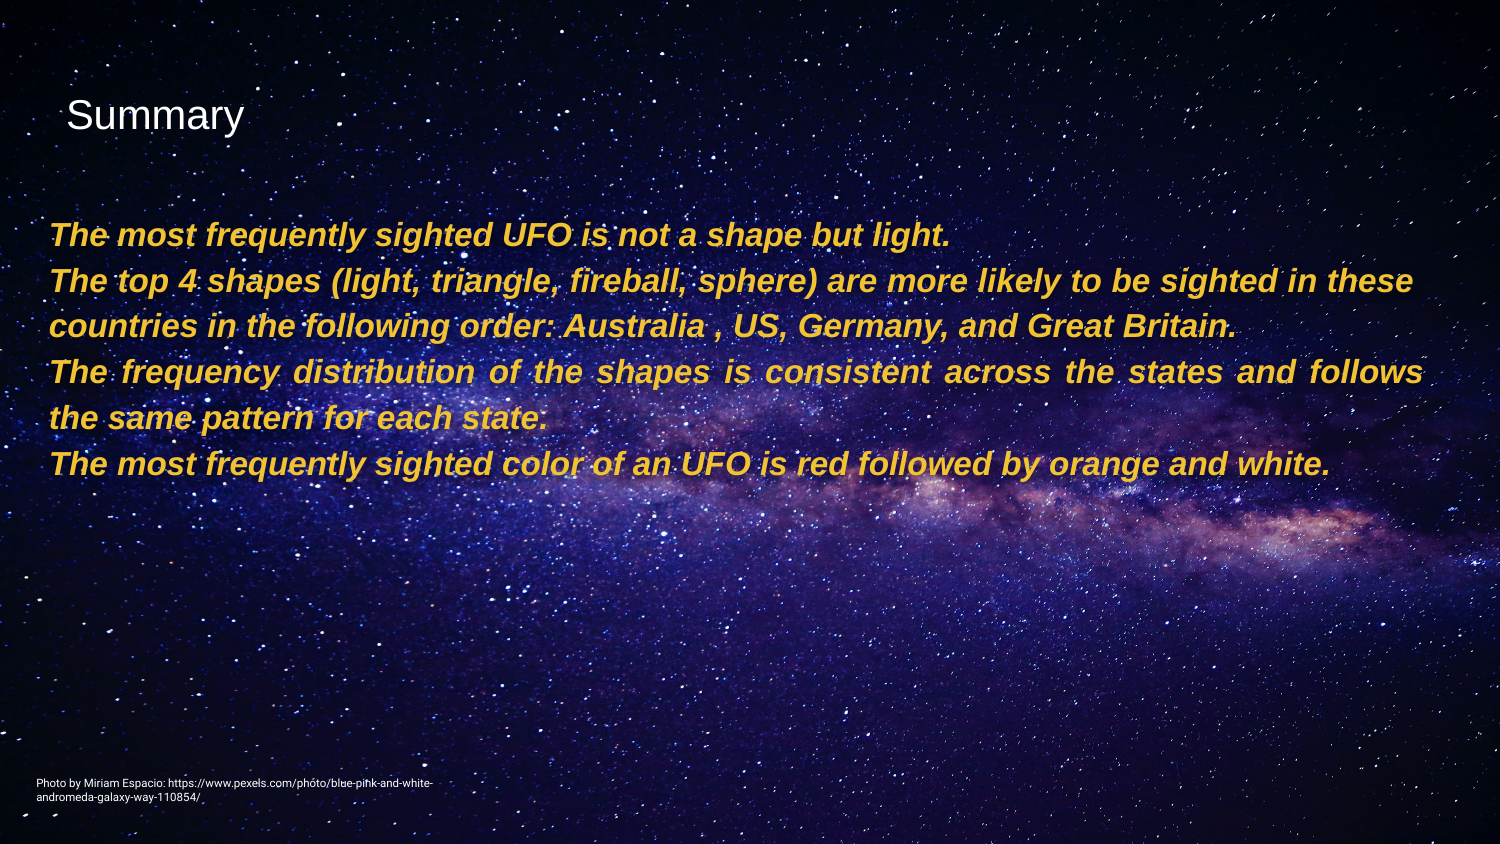

# Summary
The most frequently sighted UFO is not a shape but light.
The top 4 shapes (light, triangle, fireball, sphere) are more likely to be sighted in these  countries in the following order: Australia , US, Germany, and Great Britain.
The frequency distribution of the shapes is consistent across the states and follows the same pattern for each state.
The most frequently sighted color of an UFO is red followed by orange and white.

Photo by Miriam Espacio: https://www.pexels.com/photo/blue-pink-and-white-andromeda-galaxy-way-110854/